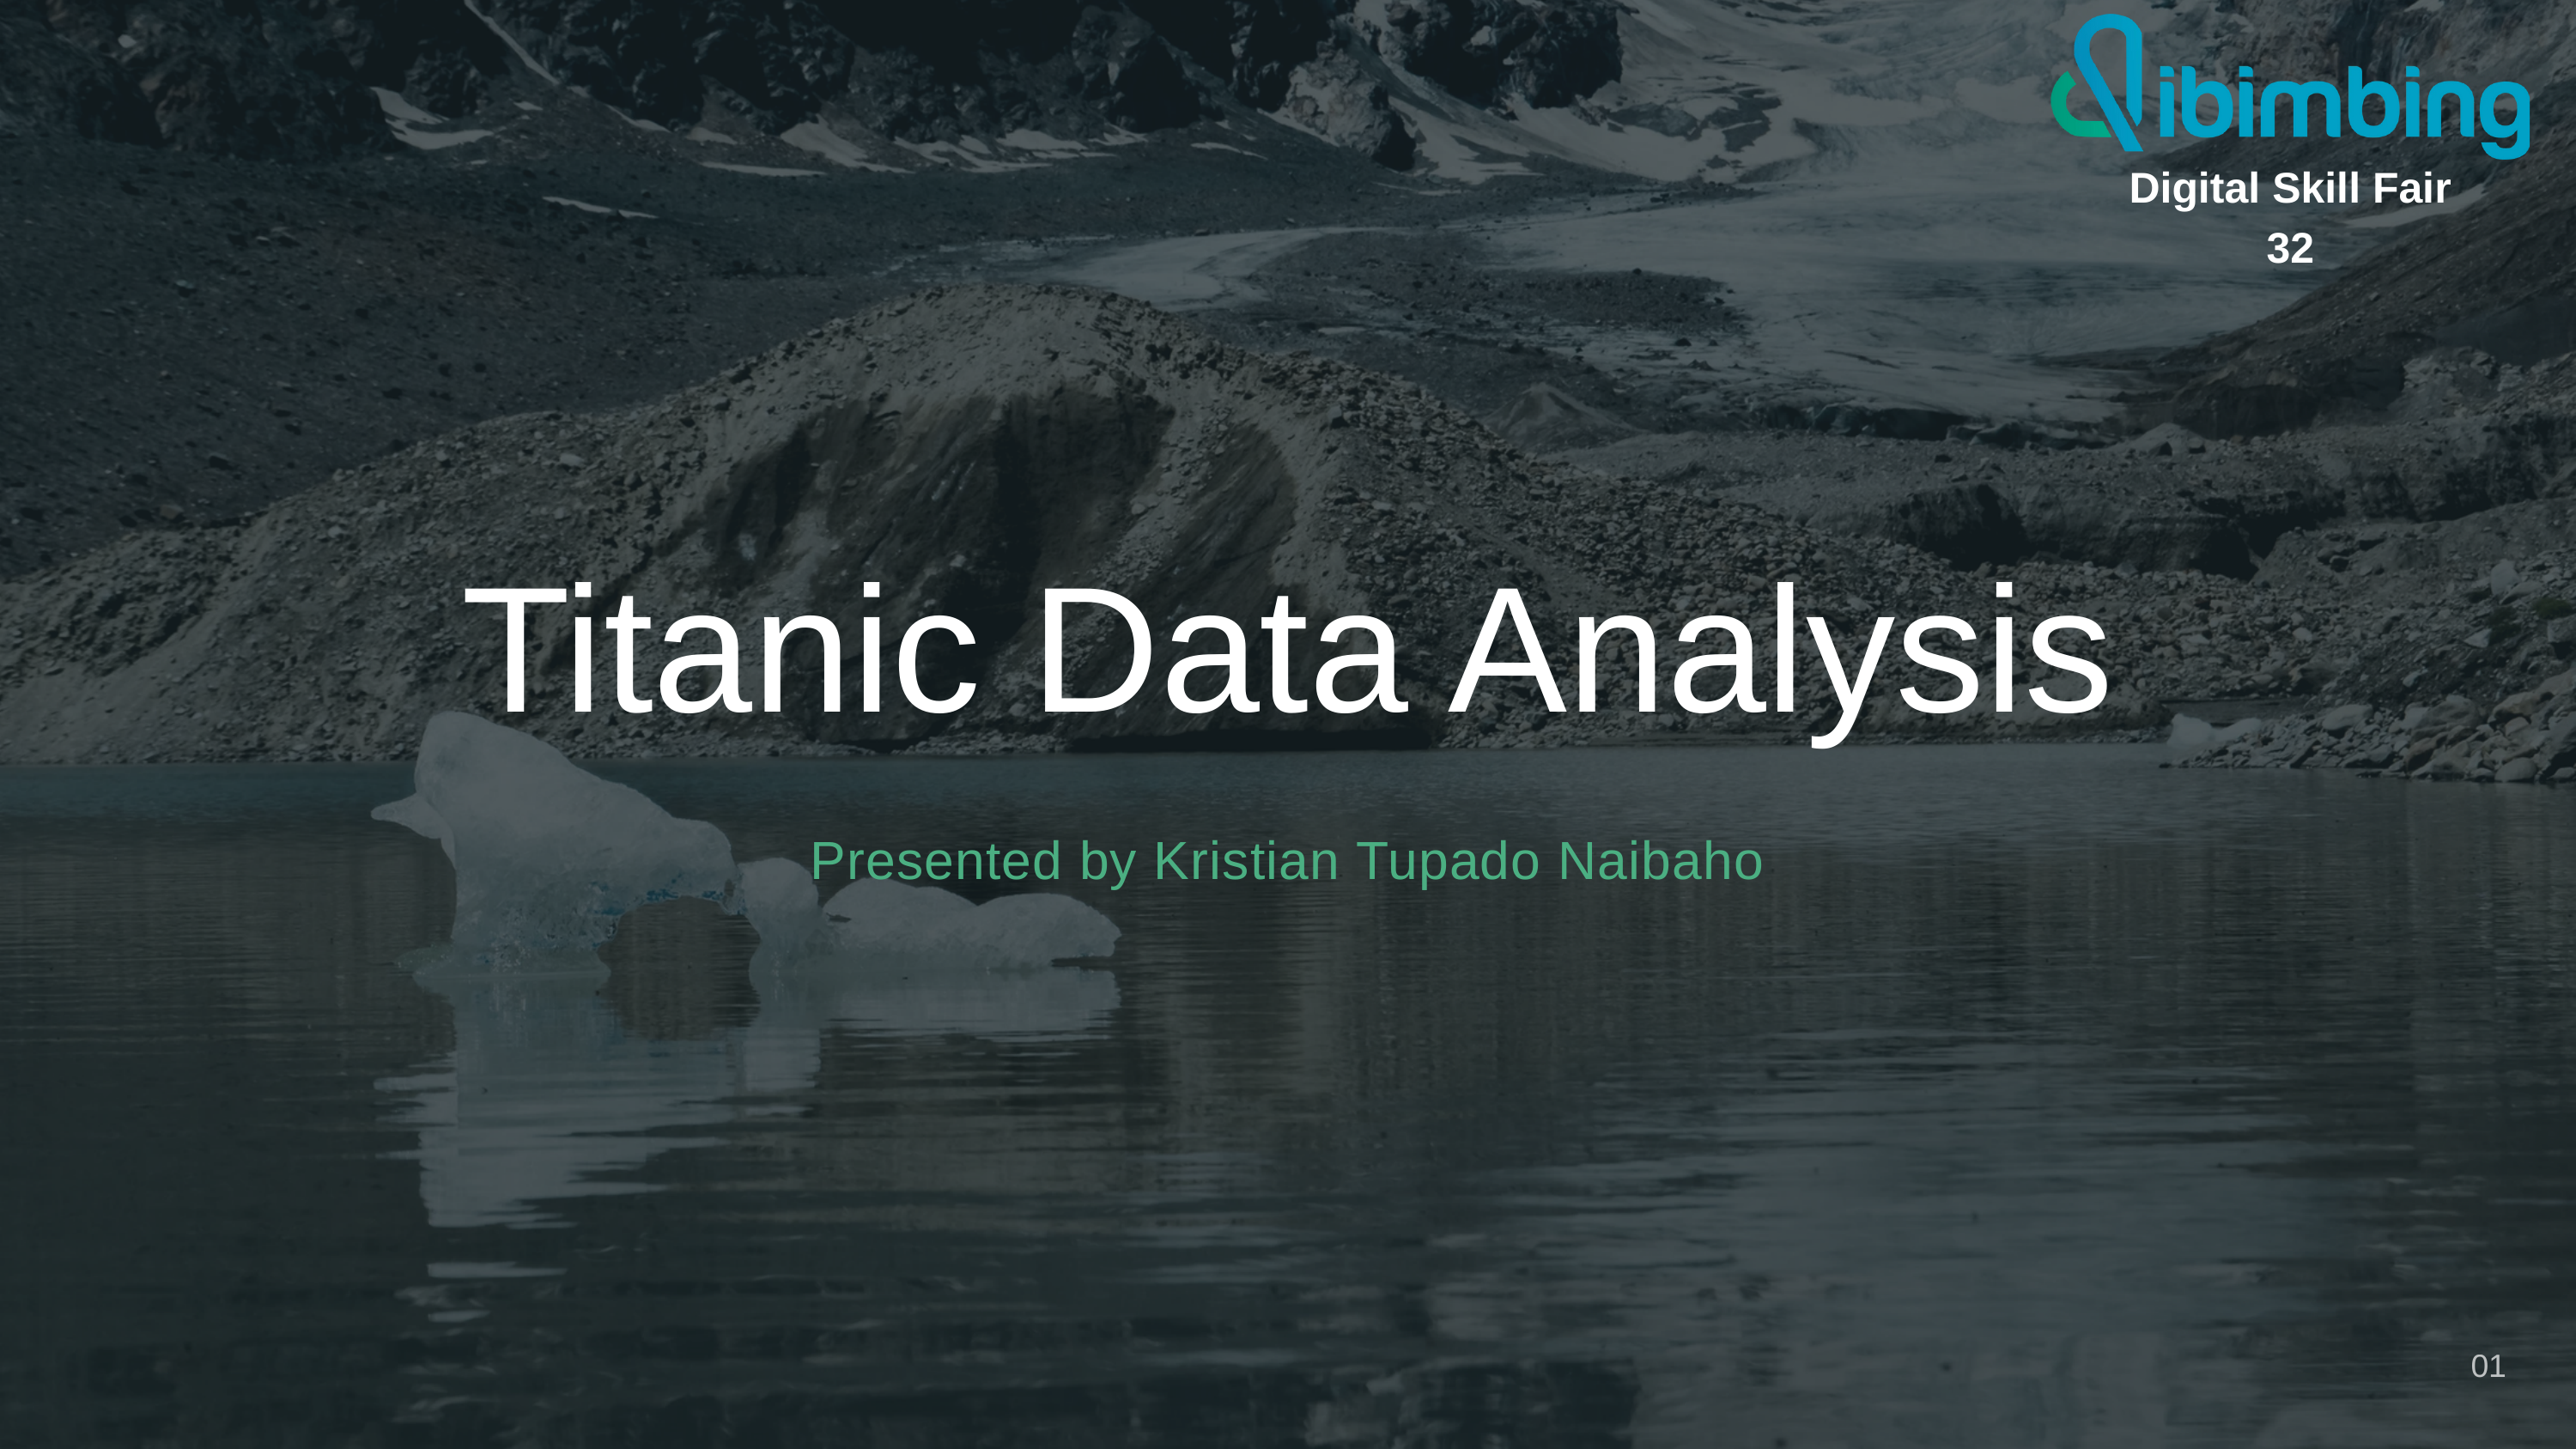

Digital Skill Fair 32
Titanic Data Analysis
Presented by Kristian Tupado Naibaho
01